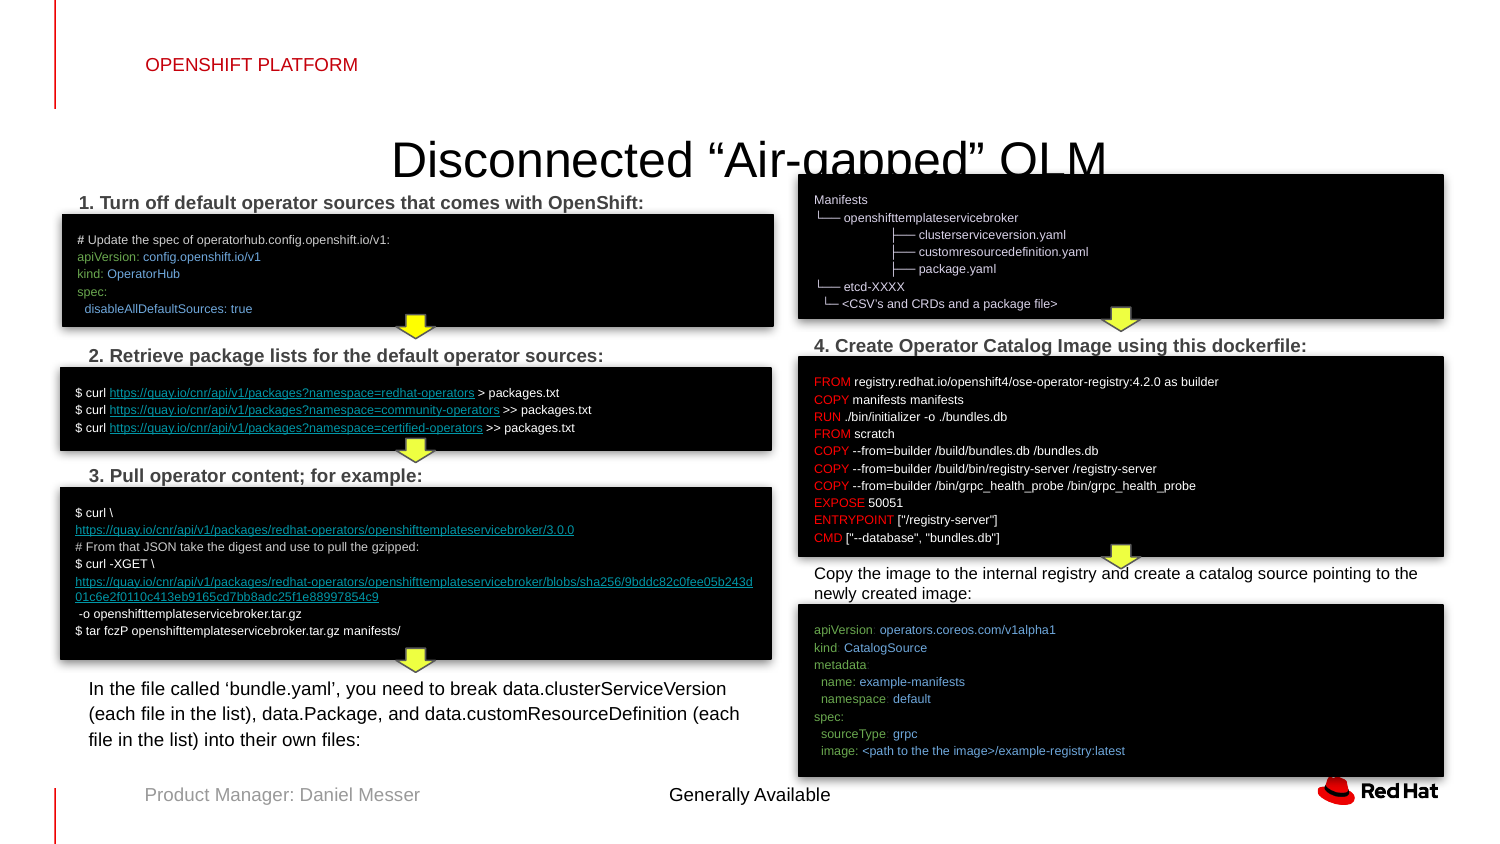

OPENSHIFT PLATFORM
Disconnected “Air-gapped” OLM
1. Turn off default operator sources that comes with OpenShift:
Manifests
└── openshifttemplateservicebroker
├── clusterserviceversion.yaml
├── customresourcedefinition.yaml
├── package.yaml
└── etcd-XXXX
  └─ <CSV’s and CRDs and a package file>

# Update the spec of operatorhub.config.openshift.io/v1:
apiVersion: config.openshift.io/v1
kind: OperatorHub
spec:
  disableAllDefaultSources: true

4. Create Operator Catalog Image using this dockerfile:
2. Retrieve package lists for the default operator sources:
FROM registry.redhat.io/openshift4/ose-operator-registry:4.2.0 as builder
COPY manifests manifests
RUN ./bin/initializer -o ./bundles.db
FROM scratch
COPY --from=builder /build/bundles.db /bundles.db
COPY --from=builder /build/bin/registry-server /registry-server
COPY --from=builder /bin/grpc_health_probe /bin/grpc_health_probe
EXPOSE 50051
ENTRYPOINT ["/registry-server"]
CMD ["--database", "bundles.db"]

$ curl https://quay.io/cnr/api/v1/packages?namespace=redhat-operators > packages.txt
$ curl https://quay.io/cnr/api/v1/packages?namespace=community-operators >> packages.txt
$ curl https://quay.io/cnr/api/v1/packages?namespace=certified-operators >> packages.txt

3. Pull operator content; for example:
$ curl \
https://quay.io/cnr/api/v1/packages/redhat-operators/openshifttemplateservicebroker/3.0.0
# From that JSON take the digest and use to pull the gzipped:
$ curl -XGET \
https://quay.io/cnr/api/v1/packages/redhat-operators/openshifttemplateservicebroker/blobs/sha256/9bddc82c0fee05b243d01c6e2f0110c413eb9165cd7bb8adc25f1e88997854c9 -o openshifttemplateservicebroker.tar.gz
$ tar fczP openshifttemplateservicebroker.tar.gz manifests/

Copy the image to the internal registry and create a catalog source pointing to the newly created image:
apiVersion: operators.coreos.com/v1alpha1
kind: CatalogSource
metadata:
  name: example-manifests
  namespace: default
spec:
  sourceType: grpc
  image: <path to the the image>/example-registry:latest

In the file called ‘bundle.yaml’, you need to break data.clusterServiceVersion (each file in the list), data.Package, and data.customResourceDefinition (each file in the list) into their own files:
Product Manager: Daniel Messer
Generally Available